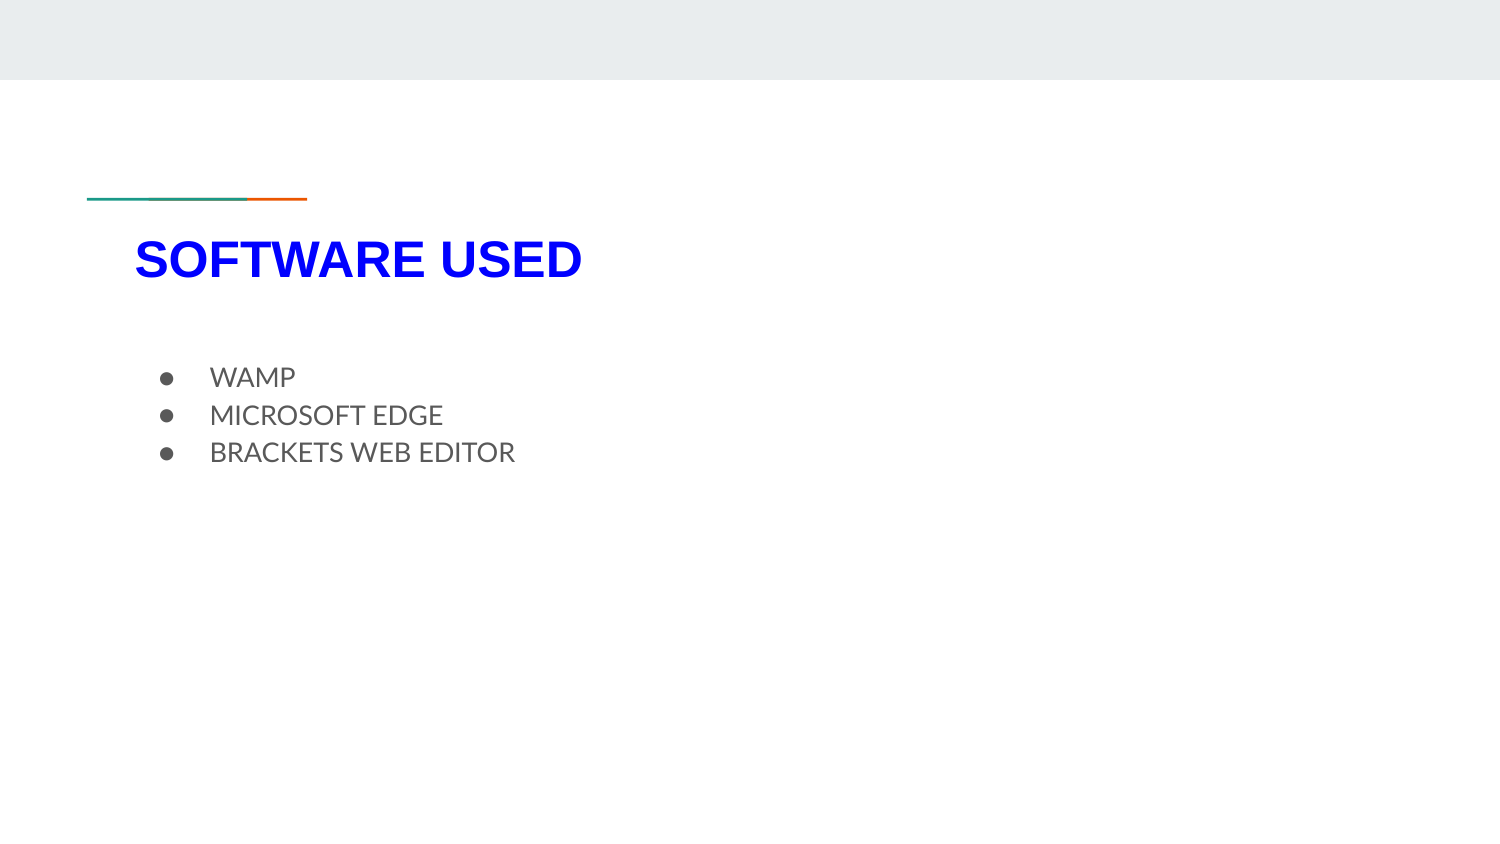

# SOFTWARE USED
WAMP
MICROSOFT EDGE
BRACKETS WEB EDITOR